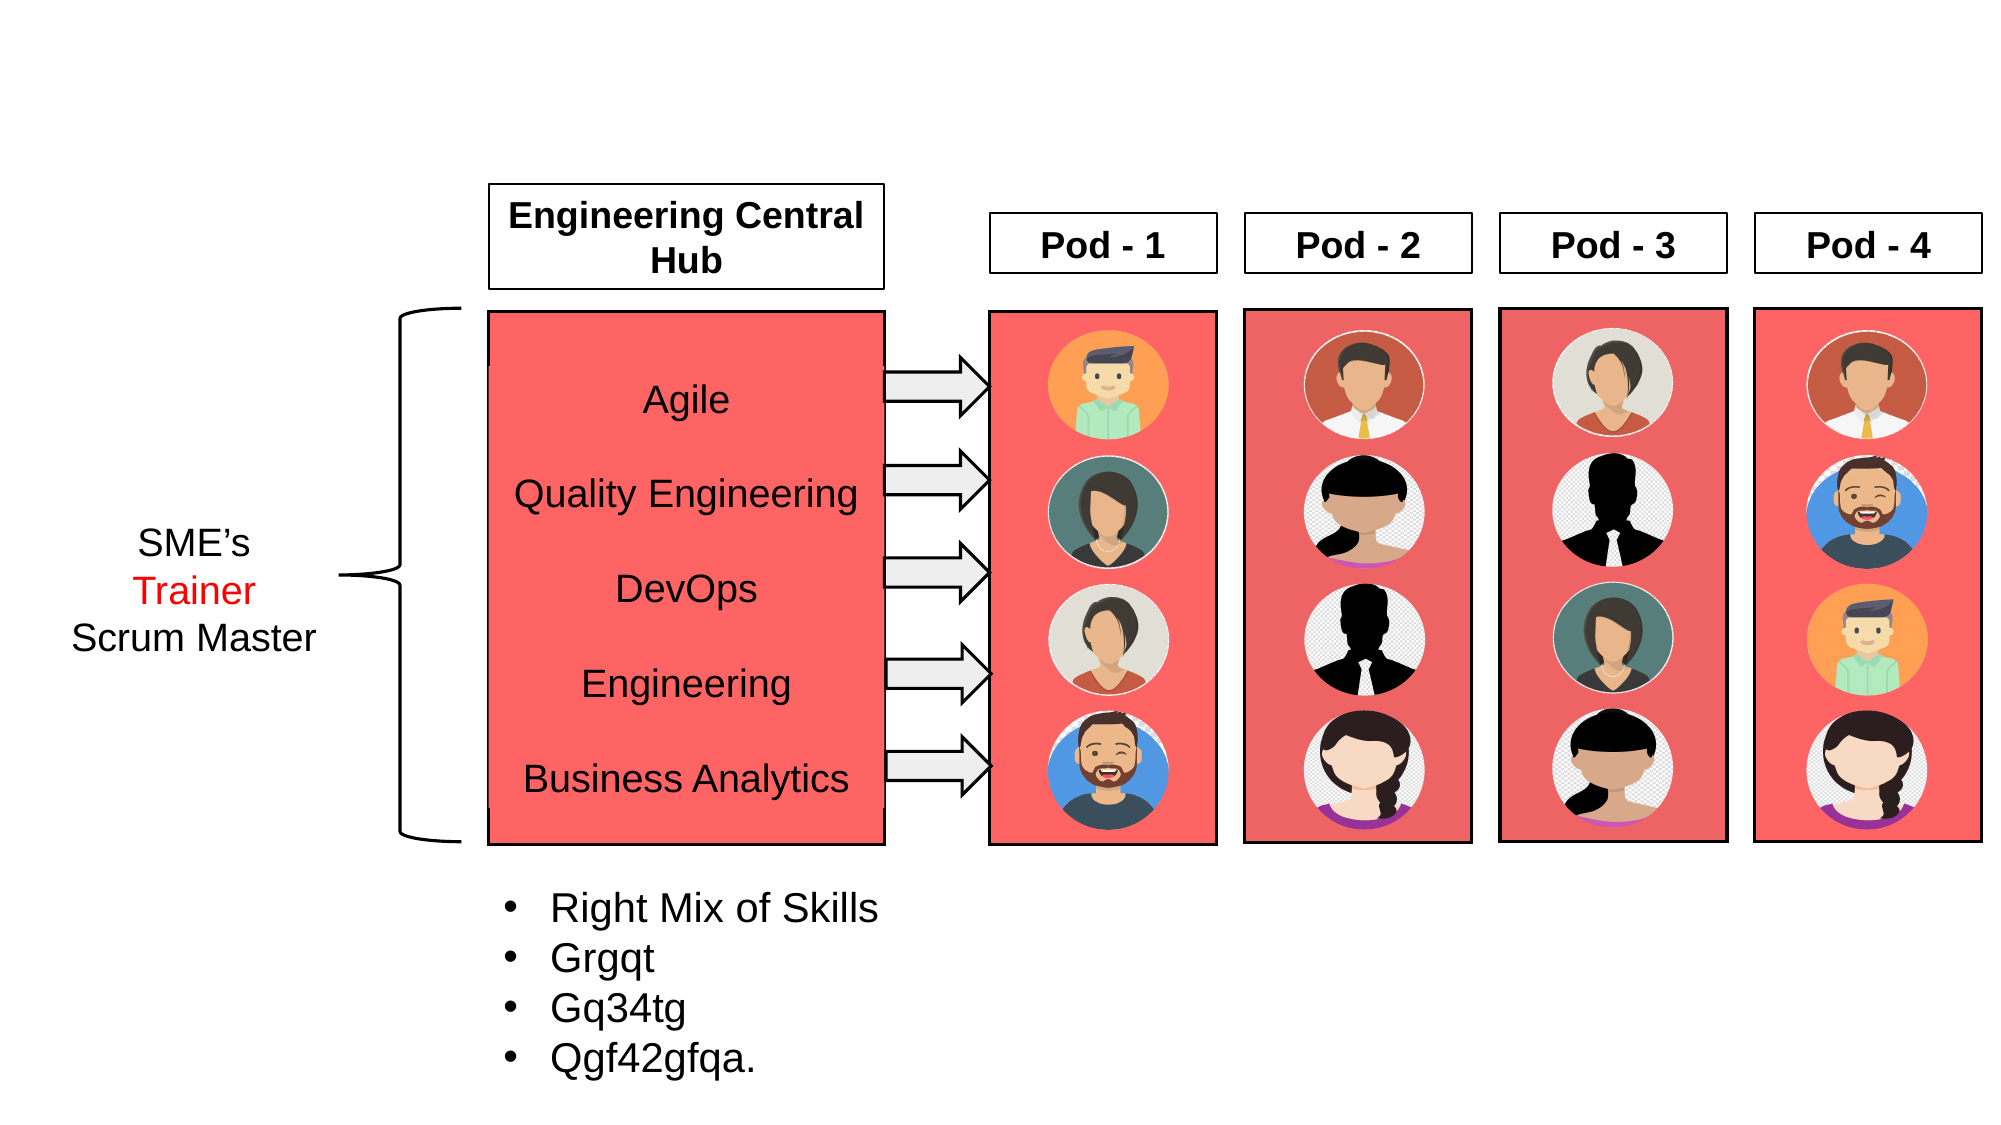

Engineering Central Hub
Pod - 1

Pod - 3

Pod - 2

Pod - 4

Agile

Quality Engineering

DevOps

Engineering

Business Analytics

SME’s
Trainer
Scrum Master

Right Mix of Skills
Grgqt
Gq34tg
Qgf42gfqa.